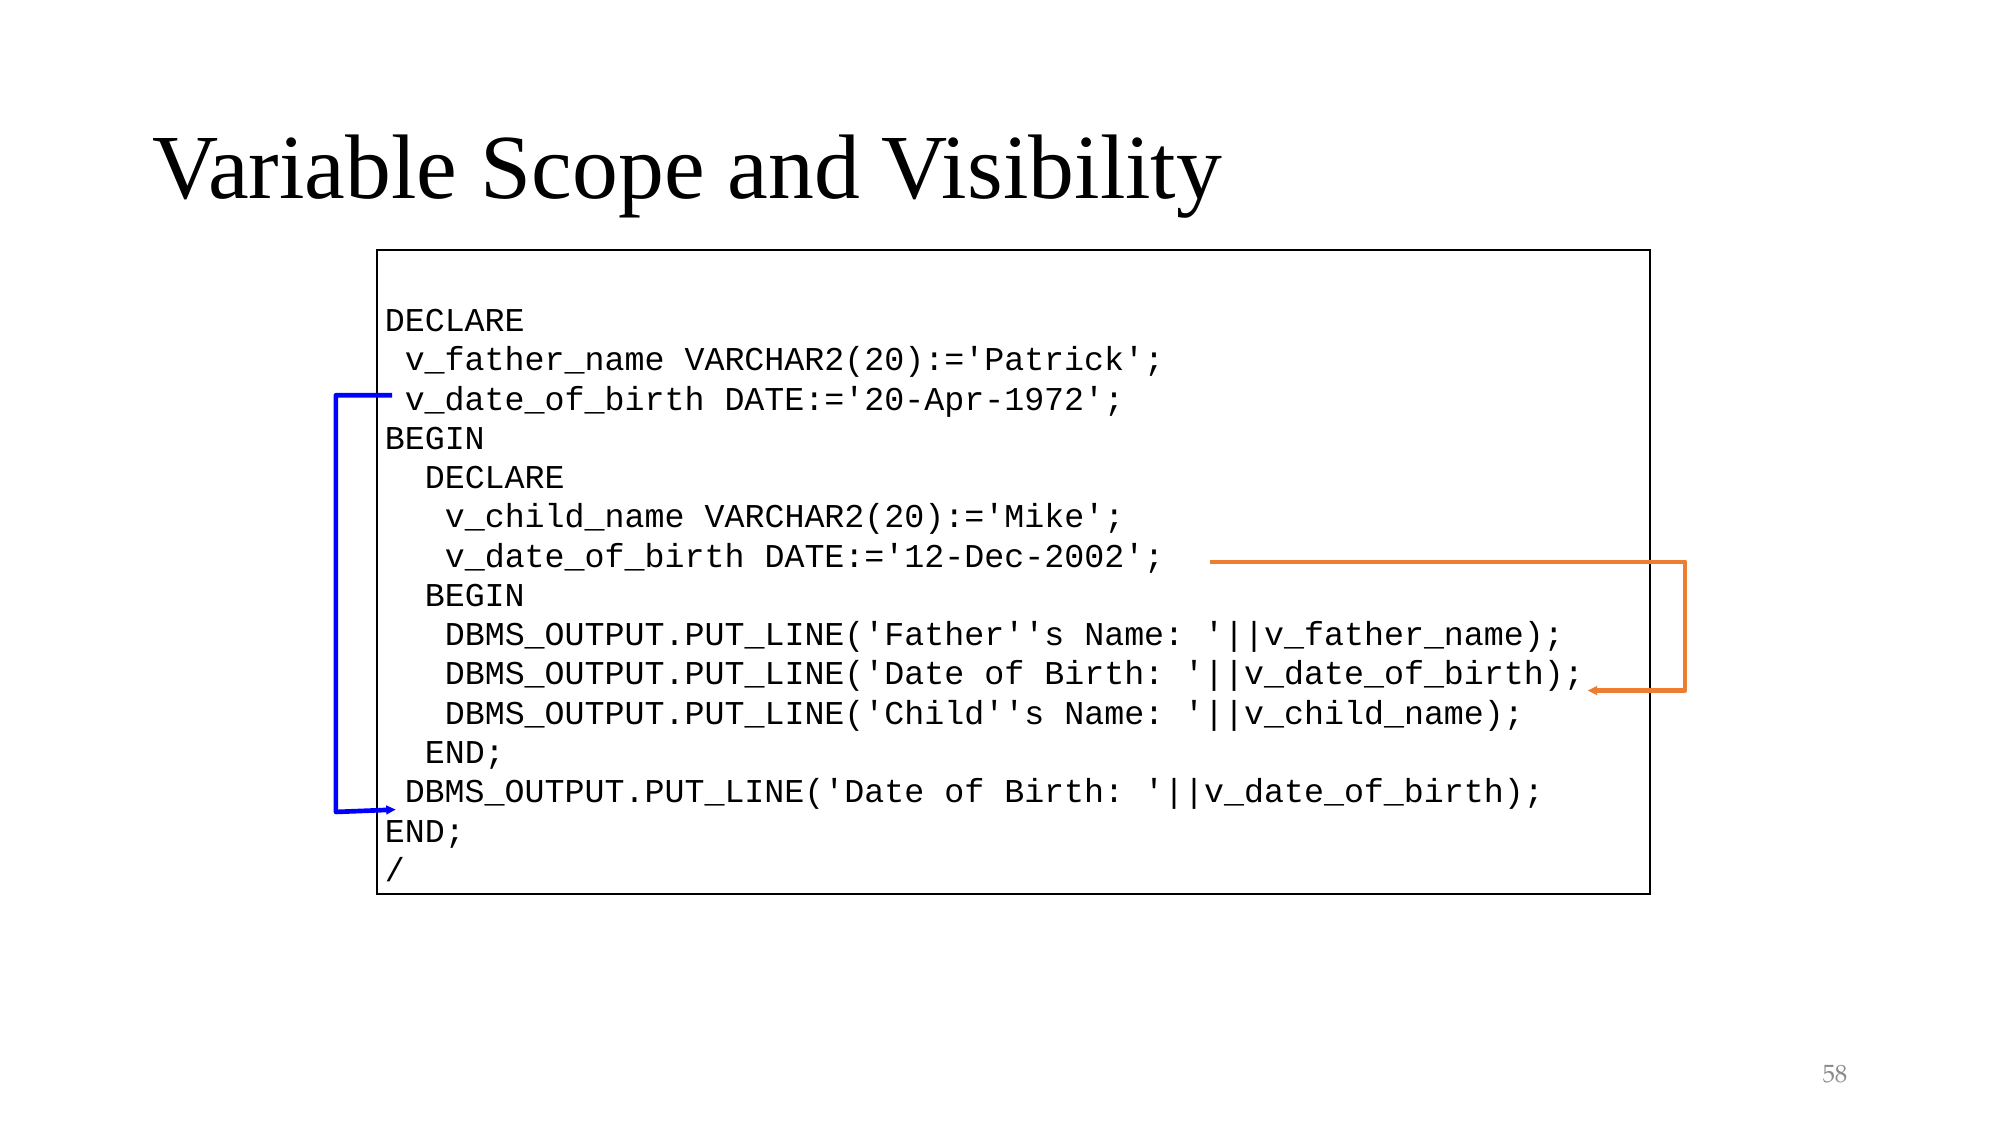

# Variable Scope and Visibility

DECLARE
 v_father_name VARCHAR2(20):='Patrick';
 v_date_of_birth DATE:='20-Apr-1972';
BEGIN
  DECLARE
   v_child_name VARCHAR2(20):='Mike';
   v_date_of_birth DATE:='12-Dec-2002';
  BEGIN
   DBMS_OUTPUT.PUT_LINE('Father''s Name: '||v_father_name);
   DBMS_OUTPUT.PUT_LINE('Date of Birth: '||v_date_of_birth);
   DBMS_OUTPUT.PUT_LINE('Child''s Name: '||v_child_name);
  END;
 DBMS_OUTPUT.PUT_LINE('Date of Birth: '||v_date_of_birth);
END;
/

58